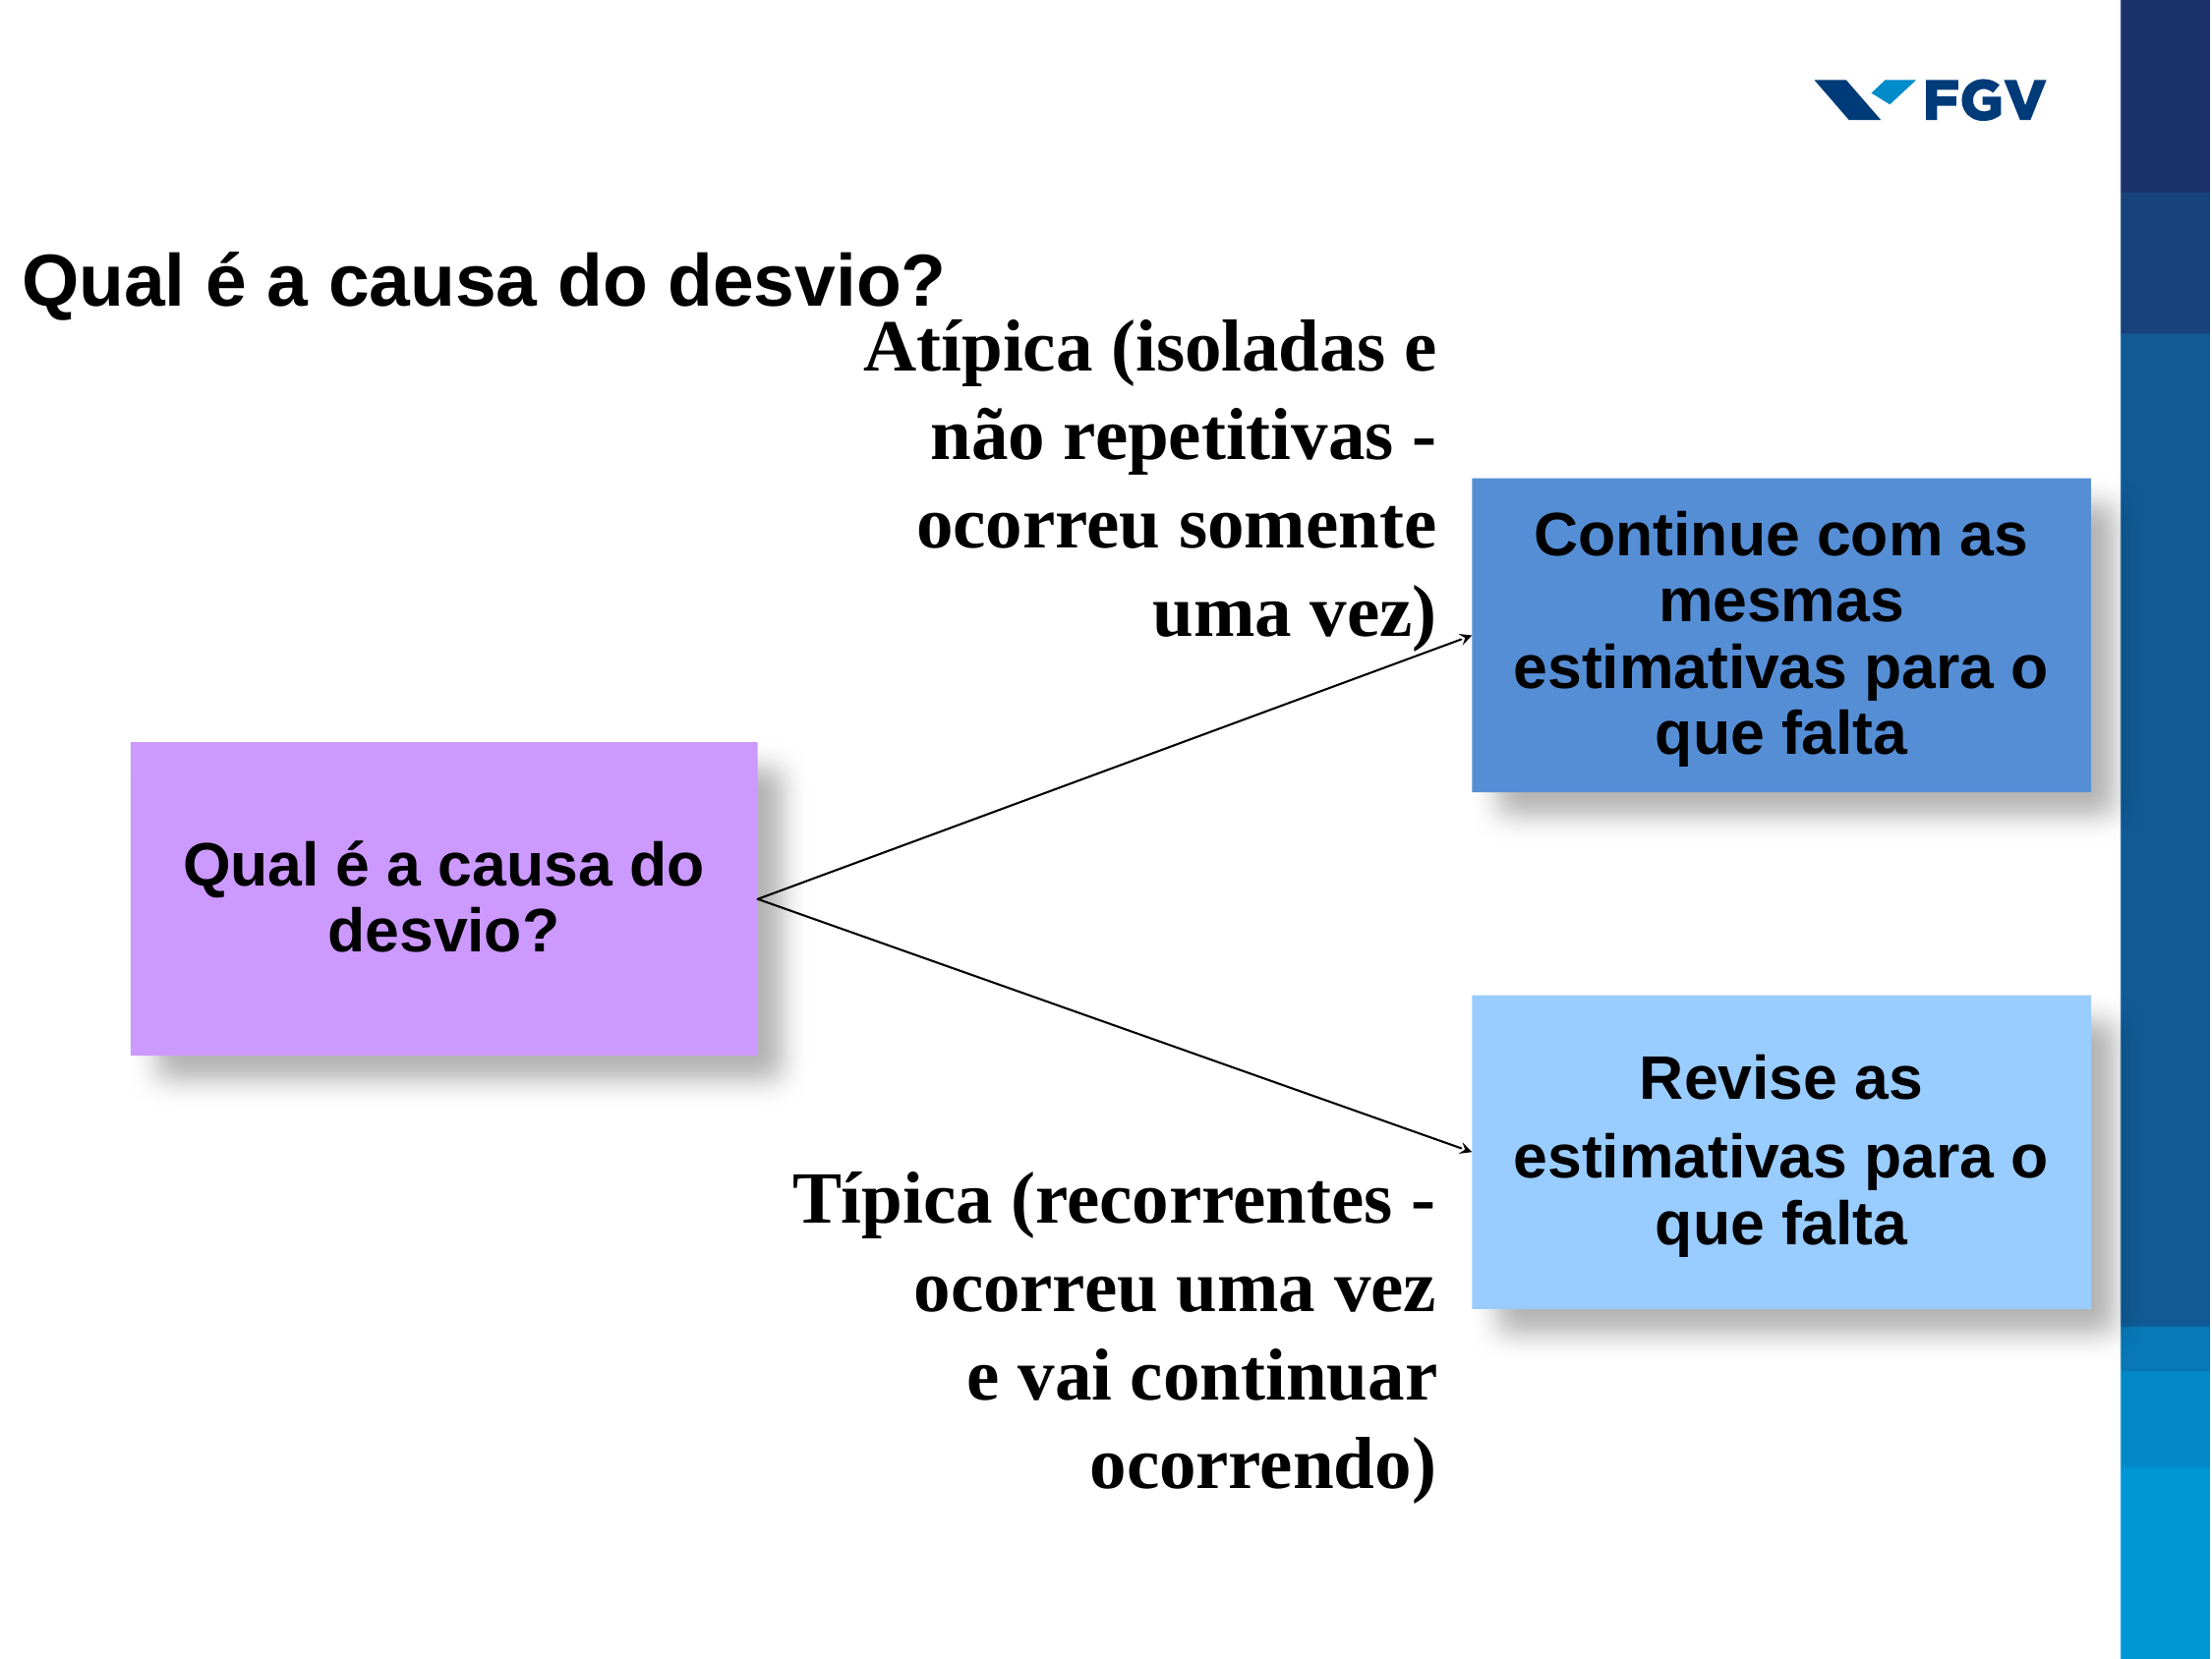

Controlar os custos
Qual é a causa do desvio?
Atípica (isoladas e não repetitivas - ocorreu somente uma vez)
Continue com as mesmas estimativas para o que falta

Qual é a causa do desvio?

Revise as
estimativas para o que falta
Típica (recorrentes - ocorreu uma vez e vai continuar ocorrendo)